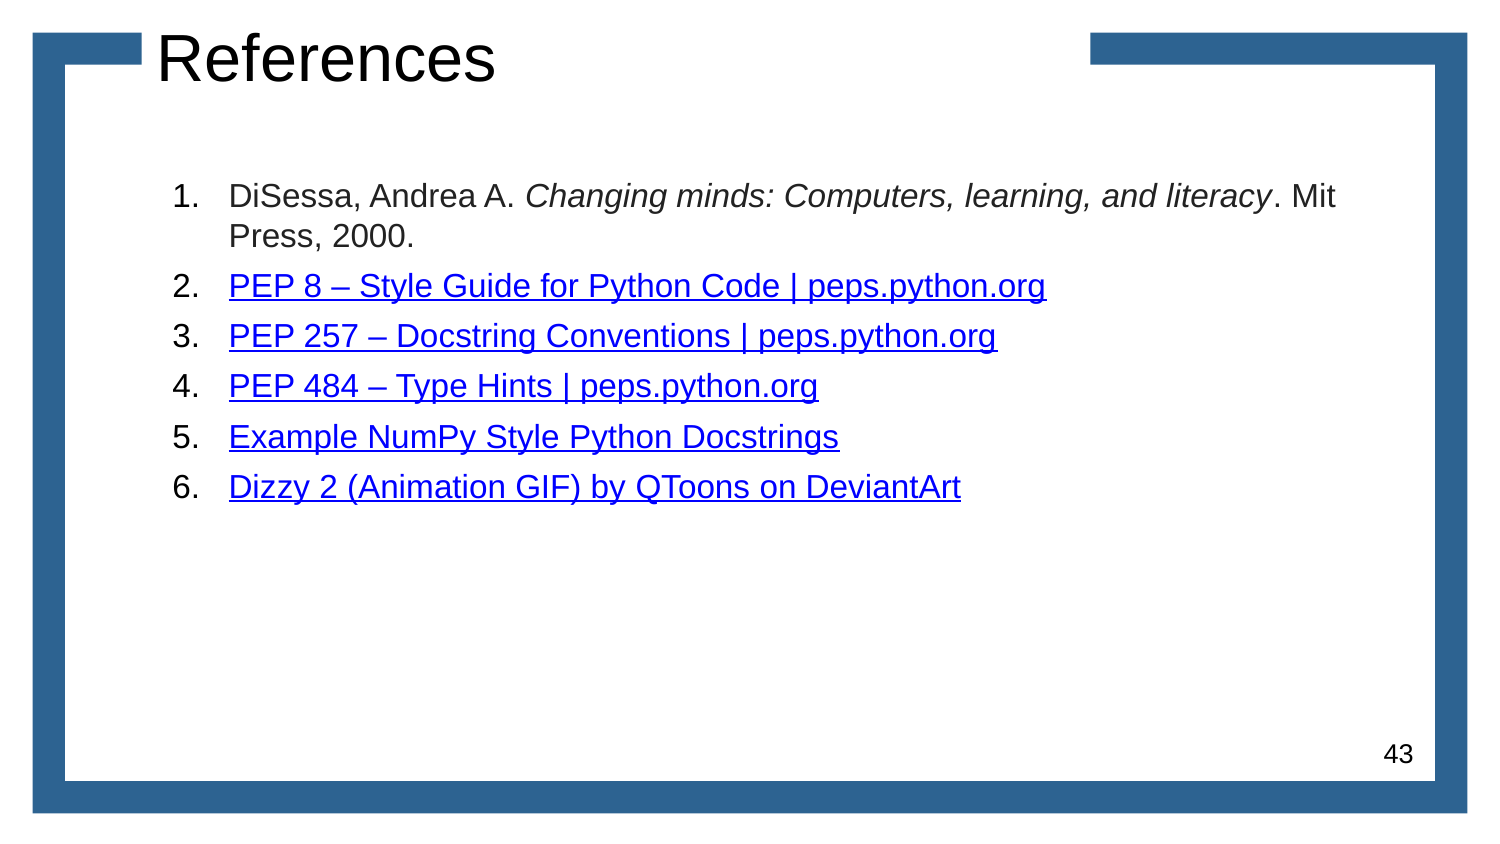

# References
DiSessa, Andrea A. Changing minds: Computers, learning, and literacy. Mit Press, 2000.
PEP 8 – Style Guide for Python Code | peps.python.org
PEP 257 – Docstring Conventions | peps.python.org
PEP 484 – Type Hints | peps.python.org
Example NumPy Style Python Docstrings
Dizzy 2 (Animation GIF) by QToons on DeviantArt

43